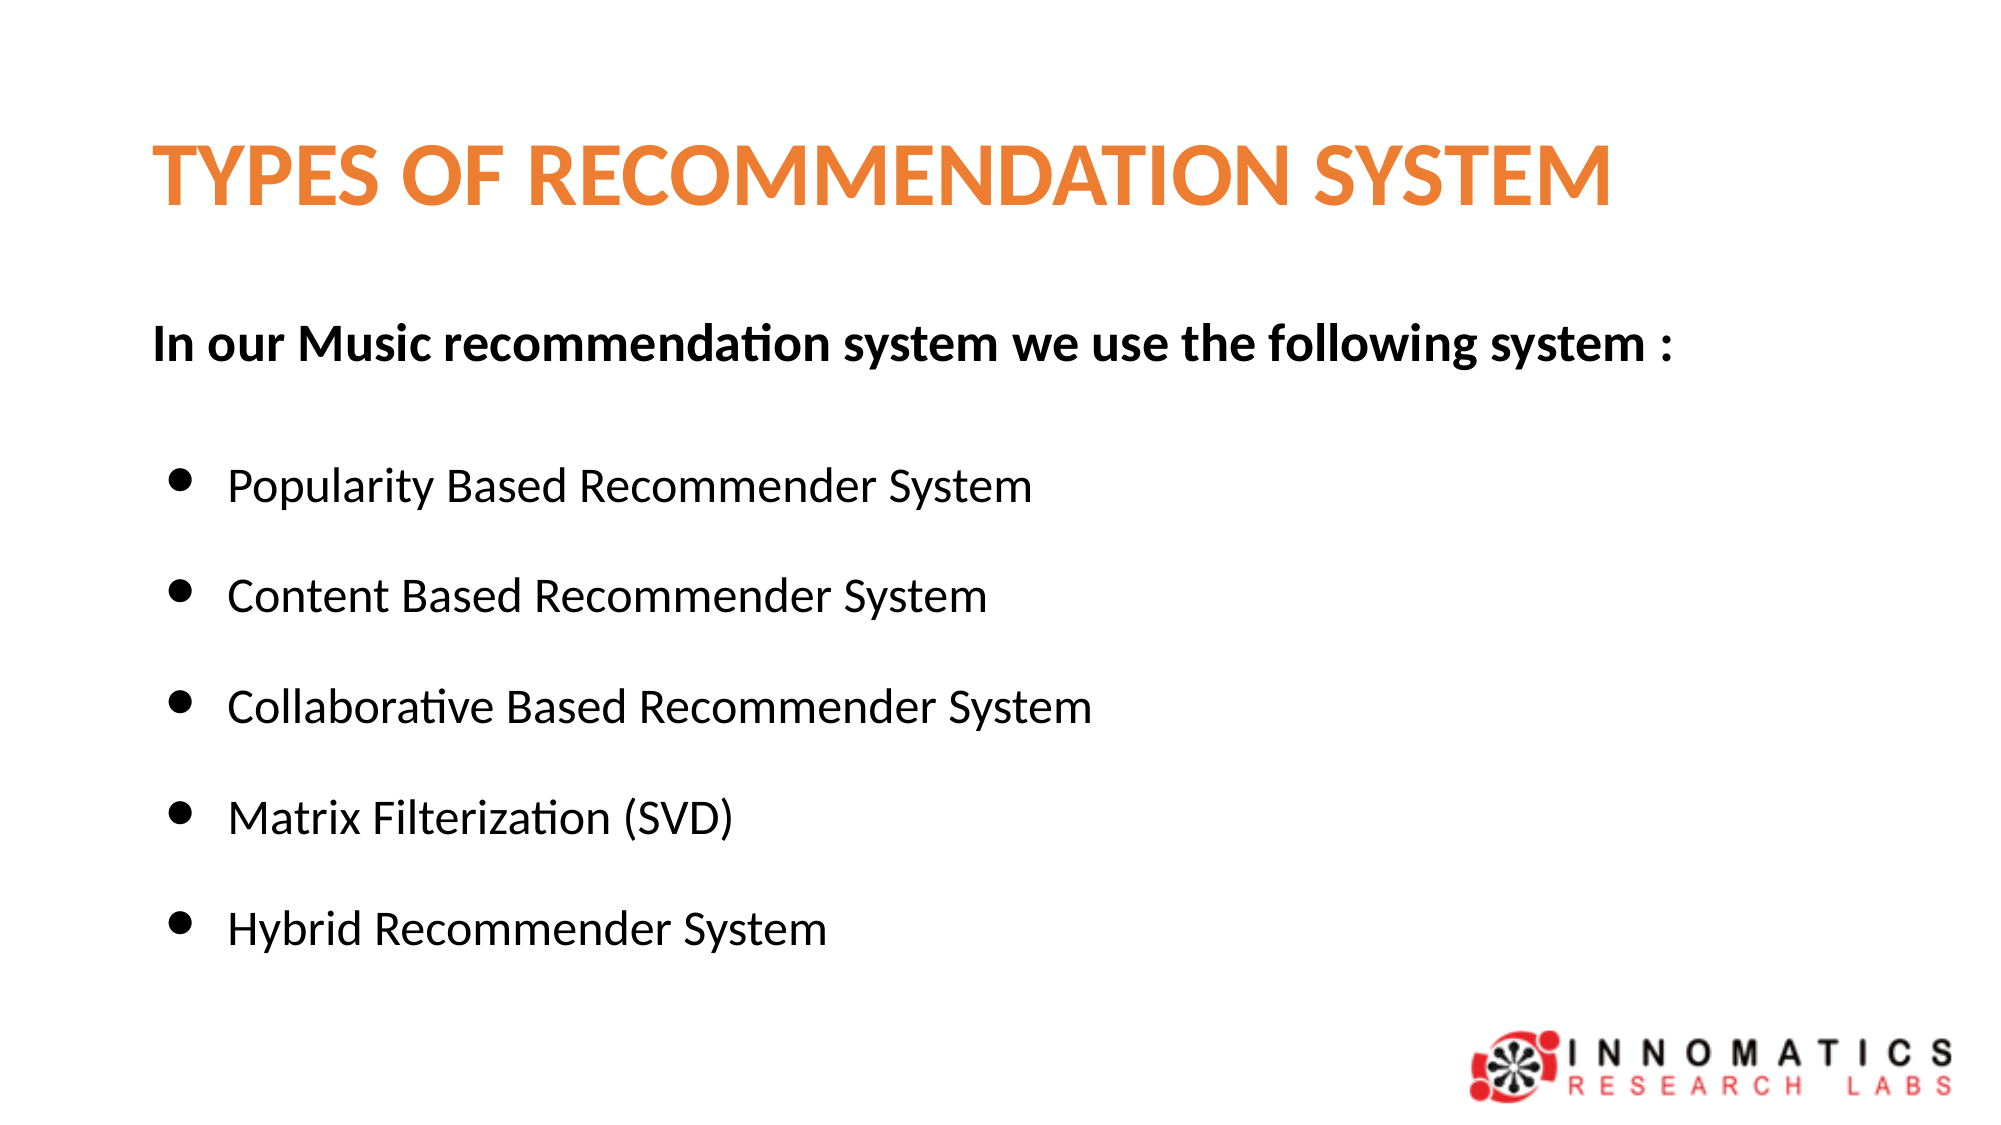

# TYPES OF RECOMMENDATION SYSTEM
In our Music recommendation system we use the following system :

Popularity Based Recommender System
Content Based Recommender System
Collaborative Based Recommender System
Matrix Filterization (SVD)
Hybrid Recommender System